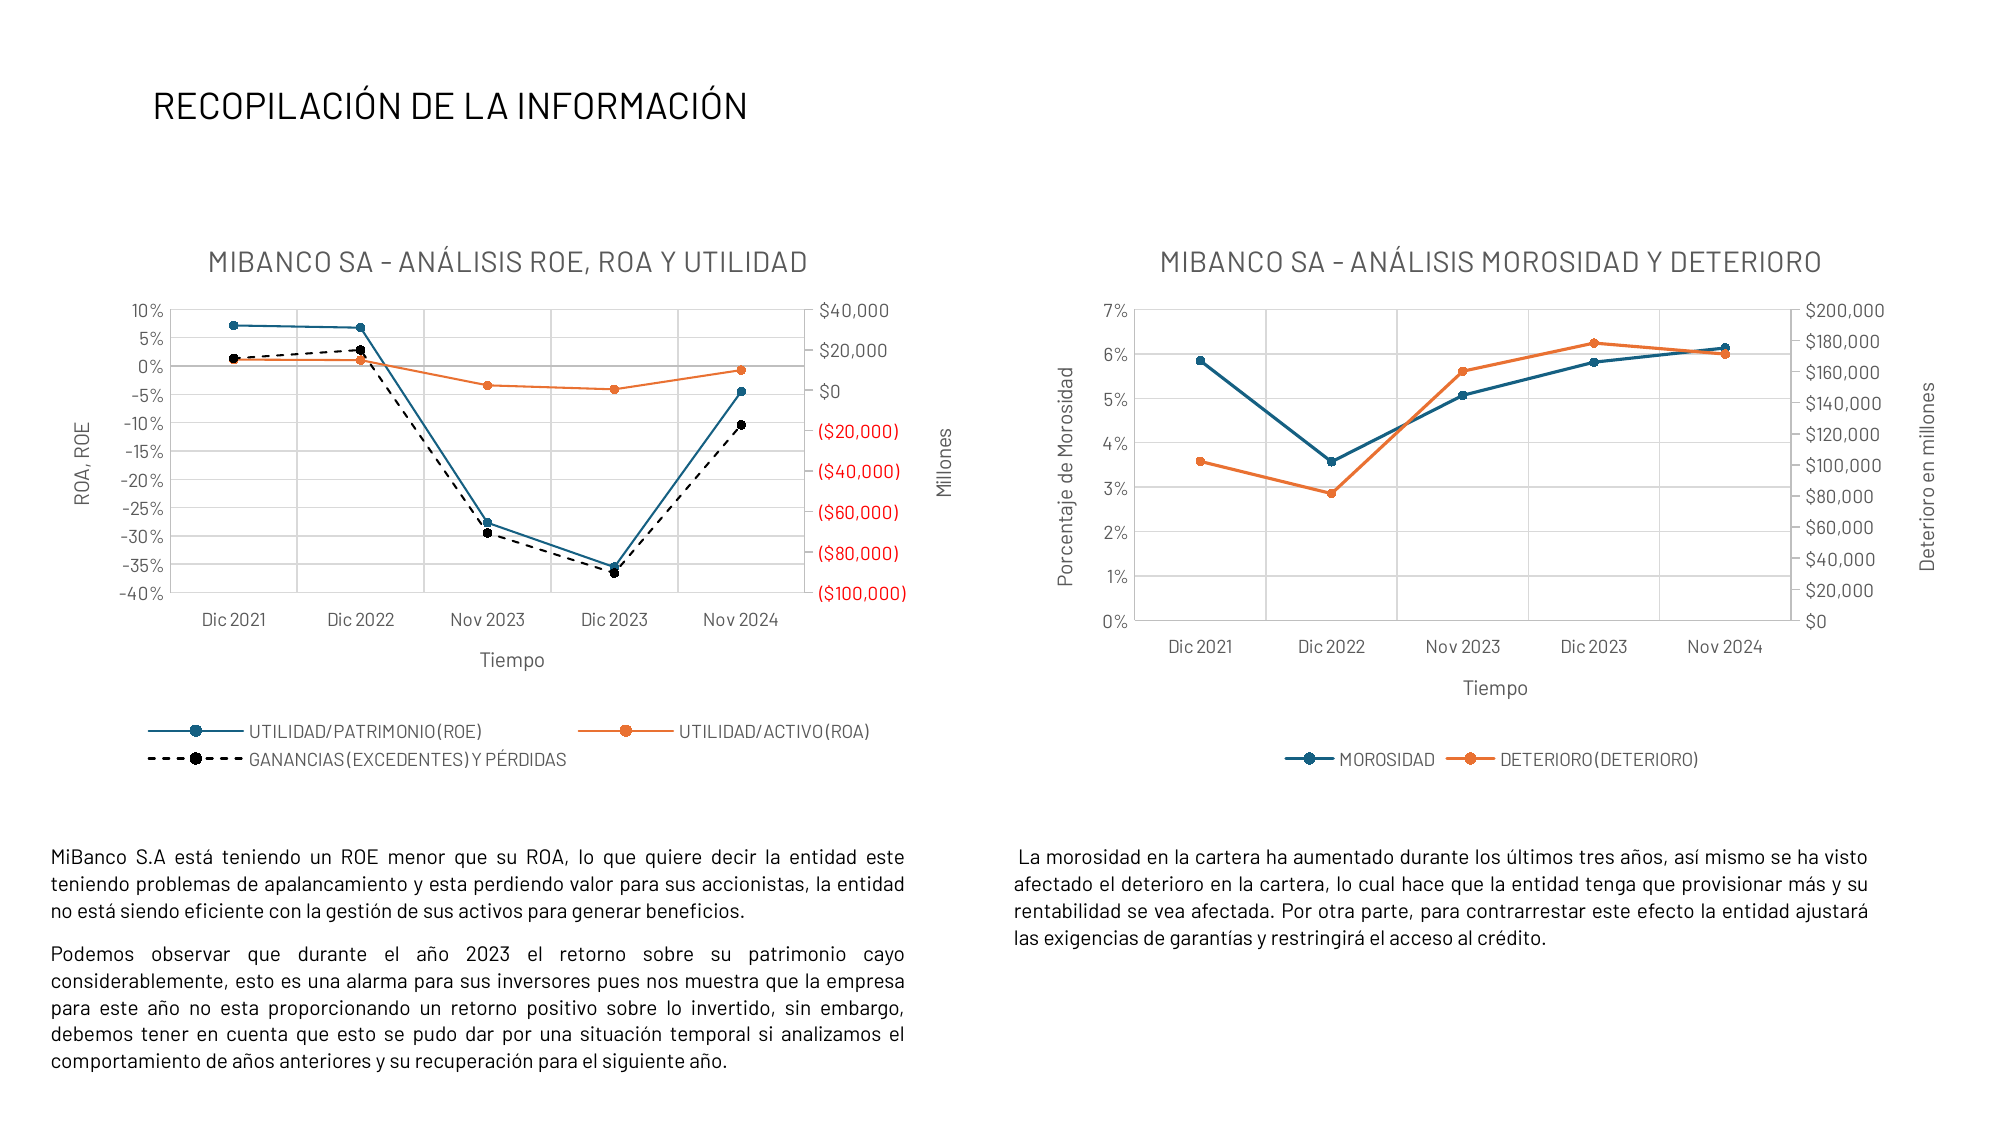

# RECOPILACIÓN DE LA INFORMACIÓN

### Chart: MIBANCO SA - ANÁLISIS ROE, ROA Y UTILIDAD

| Category | UTILIDAD/PATRIMONIO (ROE) | UTILIDAD/ACTIVO (ROA) | GANANCIAS (EXCEDENTES) Y PÉRDIDAS |
|---|---|---|---|
| Dic 2021 | 0.07153848988057954 | 0.011245408472890794 | 15765.95 |
| Dic 2022 | 0.06755995171272011 | 0.01031561003572845 | 19912.91 |
| Nov 2023 | -0.27684211238828693 | -0.03416343692445678 | -70529.06 |
| Dic 2023 | -0.35511356281110096 | -0.041323671531994455 | -90388.33 |
| Nov 2024 | -0.04526424174295629 | -0.007291755215536044 | -17138.25 |

### Chart: MIBANCO SA - ANÁLISIS MOROSIDAD Y DETERIORO

| Category | MOROSIDAD | DETERIORO (DETERIORO) |
|---|---|---|
| Dic 2021 | 0.0584478025185296 | 102266.59 |
| Dic 2022 | 0.035692941931178855 | 81577.7 |
| Nov 2023 | 0.05066445675779388 | 160241.22 |
| Dic 2023 | 0.05811311889901268 | 178336.84 |
| Nov 2024 | 0.06132049009654067 | 171248.03999999998 |
MiBanco S.A está teniendo un ROE menor que su ROA, lo que quiere decir la entidad este teniendo problemas de apalancamiento y esta perdiendo valor para sus accionistas, la entidad no está siendo eficiente con la gestión de sus activos para generar beneficios.
Podemos observar que durante el año 2023 el retorno sobre su patrimonio cayo considerablemente, esto es una alarma para sus inversores pues nos muestra que la empresa para este año no esta proporcionando un retorno positivo sobre lo invertido, sin embargo, debemos tener en cuenta que esto se pudo dar por una situación temporal si analizamos el comportamiento de años anteriores y su recuperación para el siguiente año.
 La morosidad en la cartera ha aumentado durante los últimos tres años, así mismo se ha visto afectado el deterioro en la cartera, lo cual hace que la entidad tenga que provisionar más y su rentabilidad se vea afectada. Por otra parte, para contrarrestar este efecto la entidad ajustará las exigencias de garantías y restringirá el acceso al crédito.